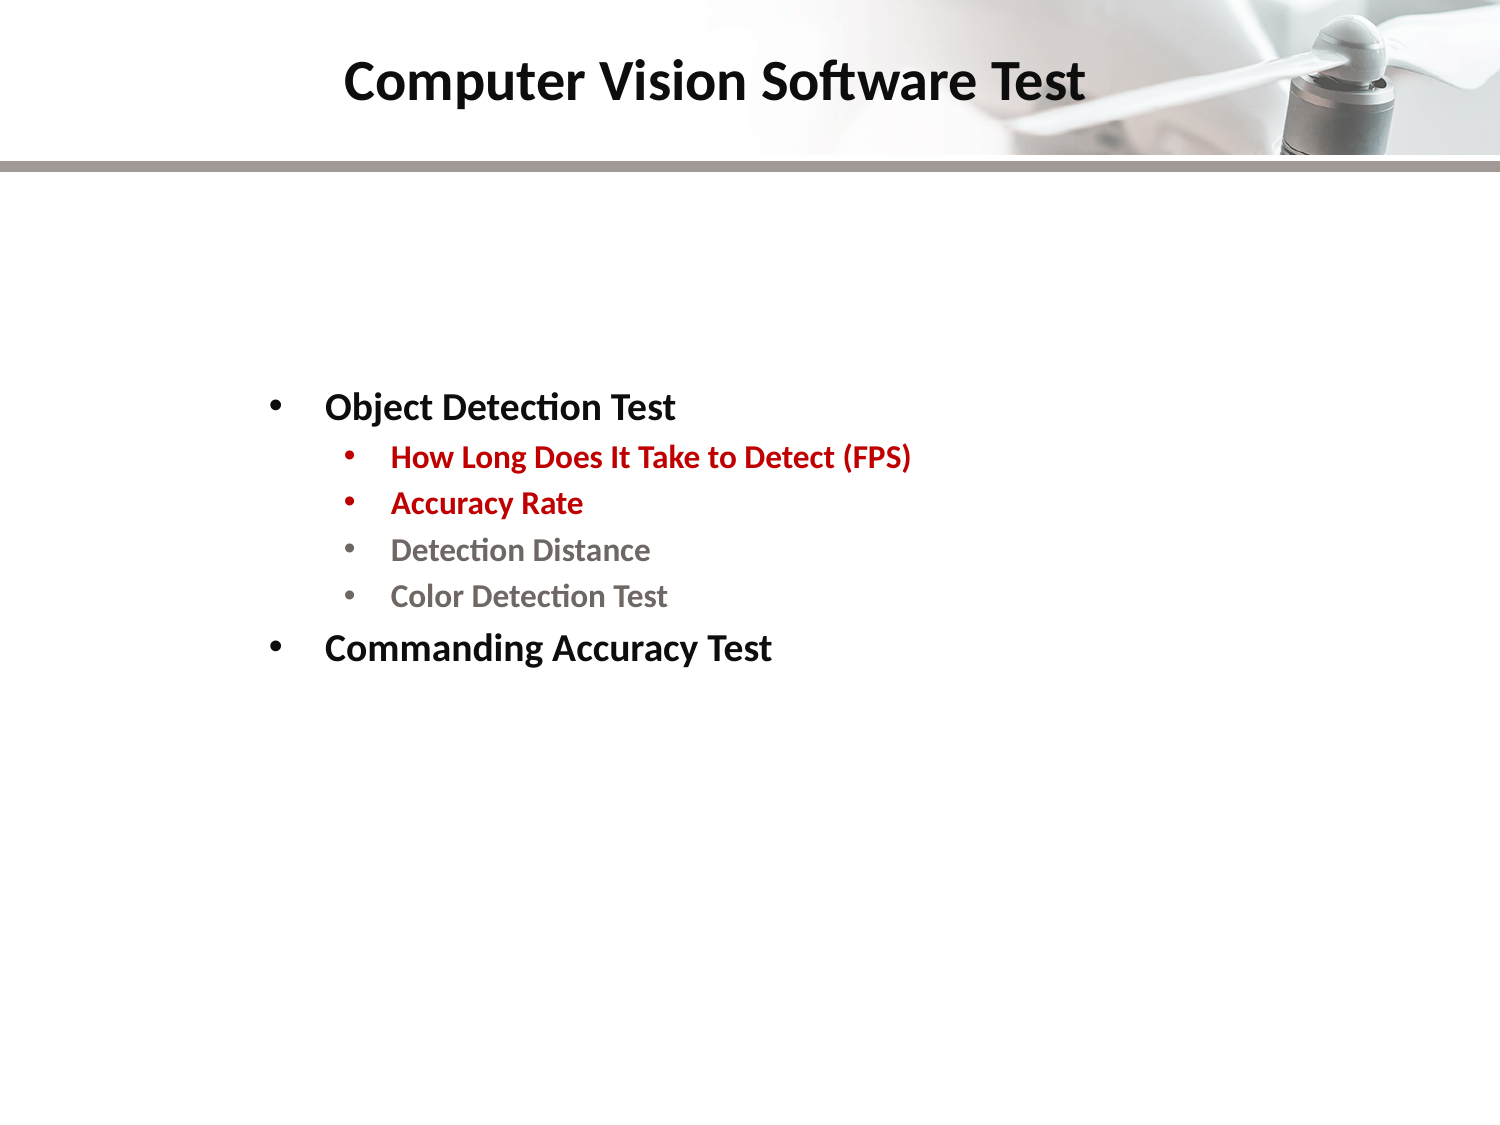

# Computer Vision Software Test
Object Detection Test
How Long Does It Take to Detect (FPS)
Accuracy Rate
Detection Distance
Color Detection Test
Commanding Accuracy Test